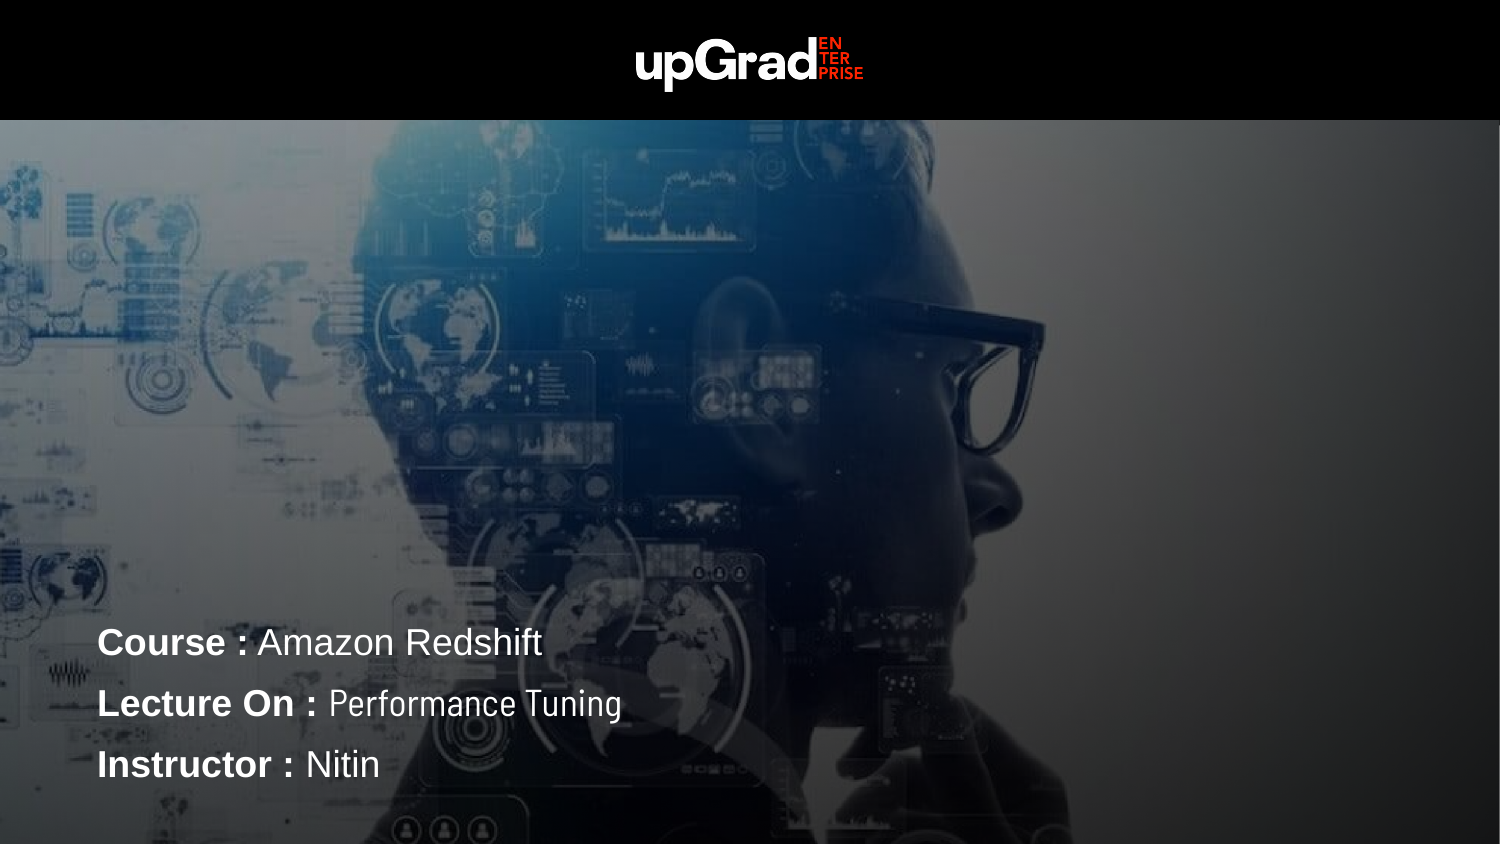

Course : Amazon Redshift
Lecture On : Performance Tuning
Instructor : Nitin